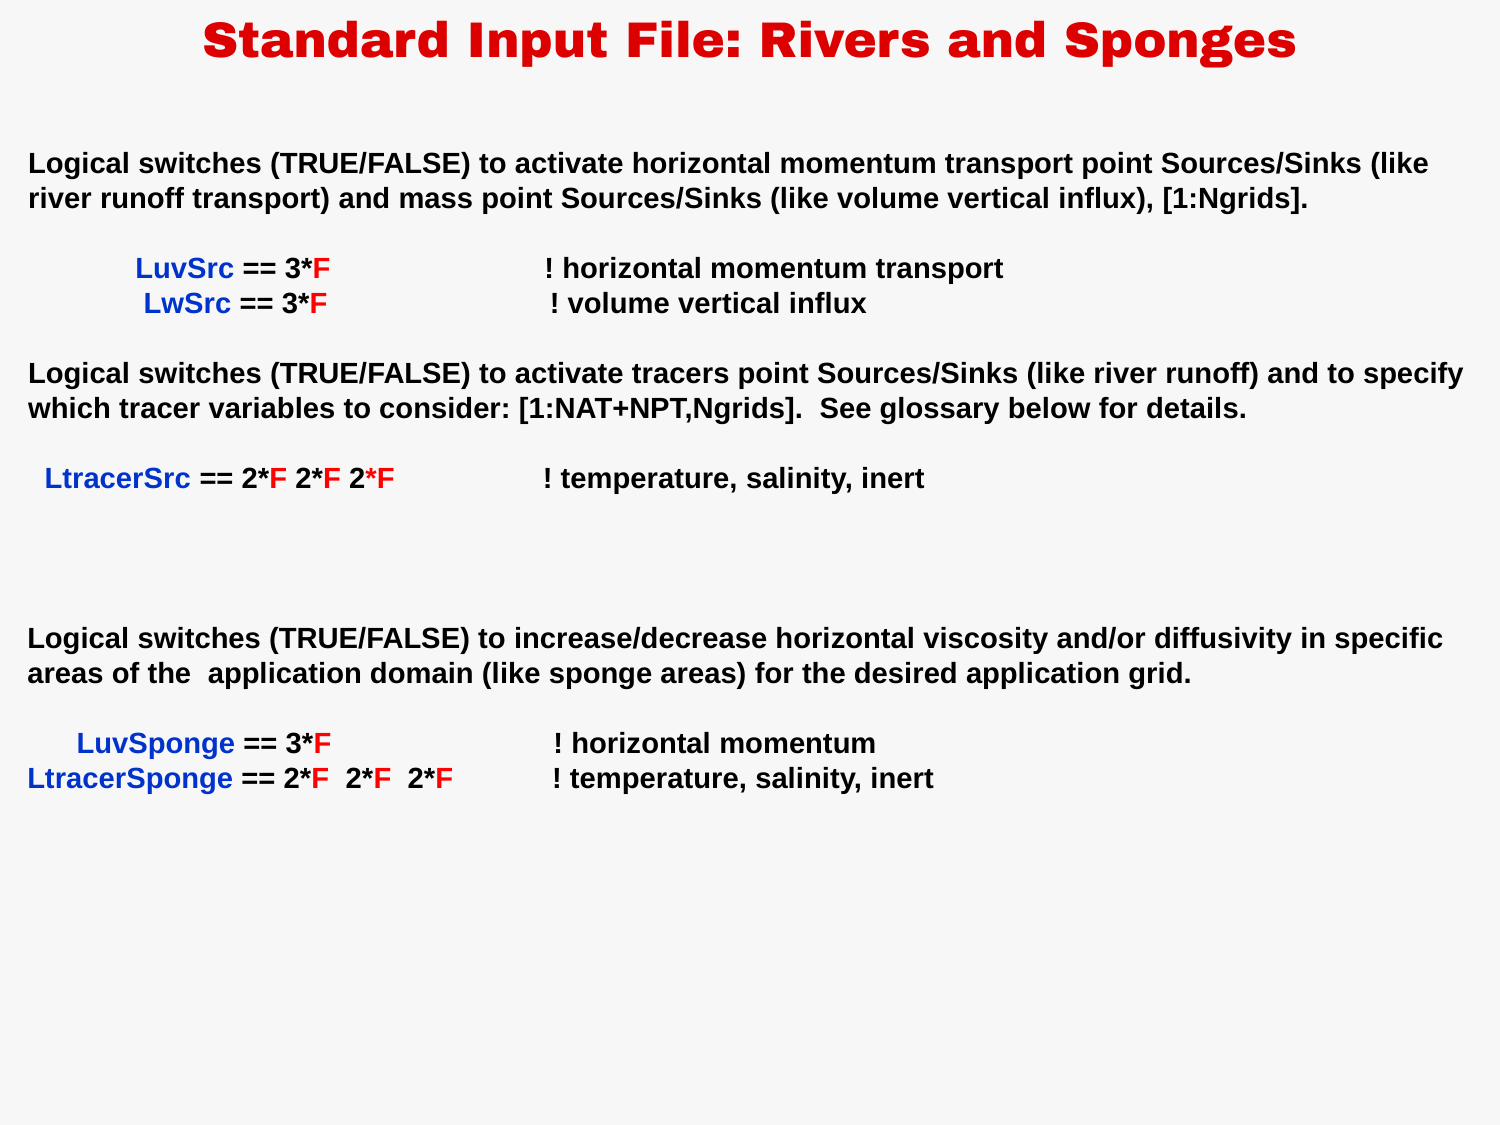

Standard Input File: Rivers and Sponges
Logical switches (TRUE/FALSE) to activate horizontal momentum transport point Sources/Sinks (like river runoff transport) and mass point Sources/Sinks (like volume vertical influx), [1:Ngrids].

             LuvSrc == 3*F                          ! horizontal momentum transport
              LwSrc == 3*F                           ! volume vertical influx

Logical switches (TRUE/FALSE) to activate tracers point Sources/Sinks (like river runoff) and to specify which tracer variables to consider: [1:NAT+NPT,Ngrids].  See glossary below for details.

  LtracerSrc == 2*F 2*F 2*F                  ! temperature, salinity, inert

Logical switches (TRUE/FALSE) to increase/decrease horizontal viscosity and/or diffusivity in specific areas of the  application domain (like sponge areas) for the desired application grid.

      LuvSponge == 3*F                           ! horizontal momentum
LtracerSponge == 2*F  2*F  2*F            ! temperature, salinity, inert